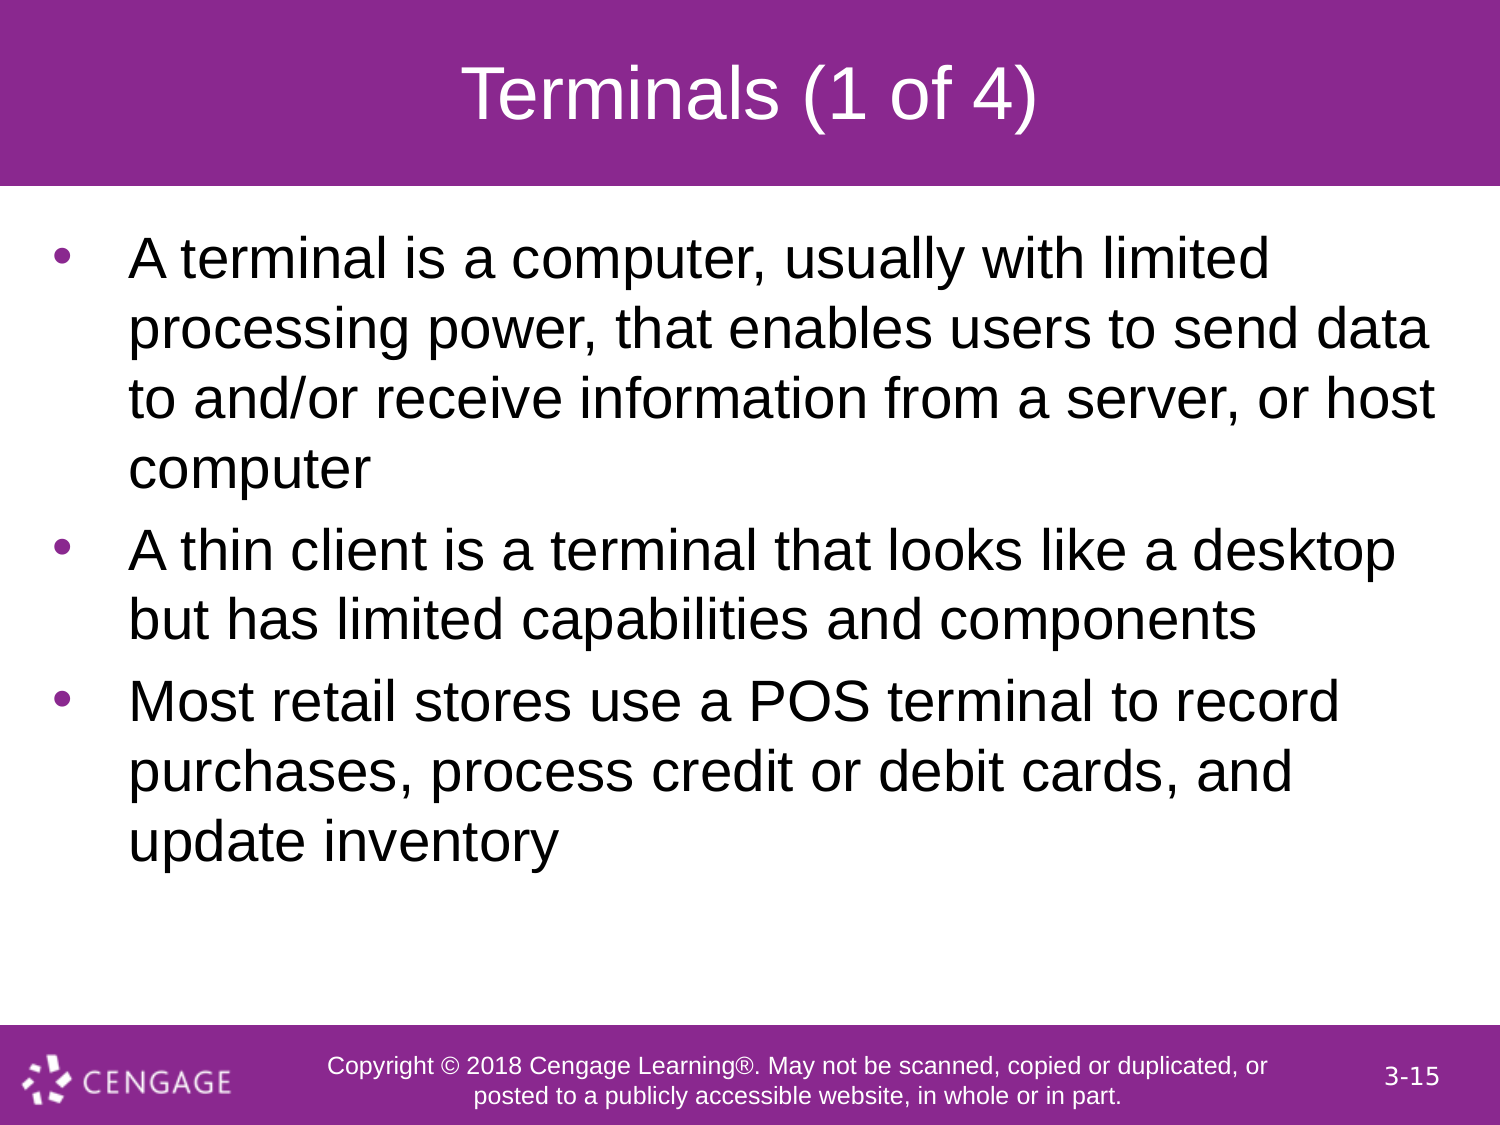

# Terminals (1 of 4)
A terminal is a computer, usually with limited processing power, that enables users to send data to and/or receive information from a server, or host computer
A thin client is a terminal that looks like a desktop but has limited capabilities and components
Most retail stores use a POS terminal to record purchases, process credit or debit cards, and update inventory